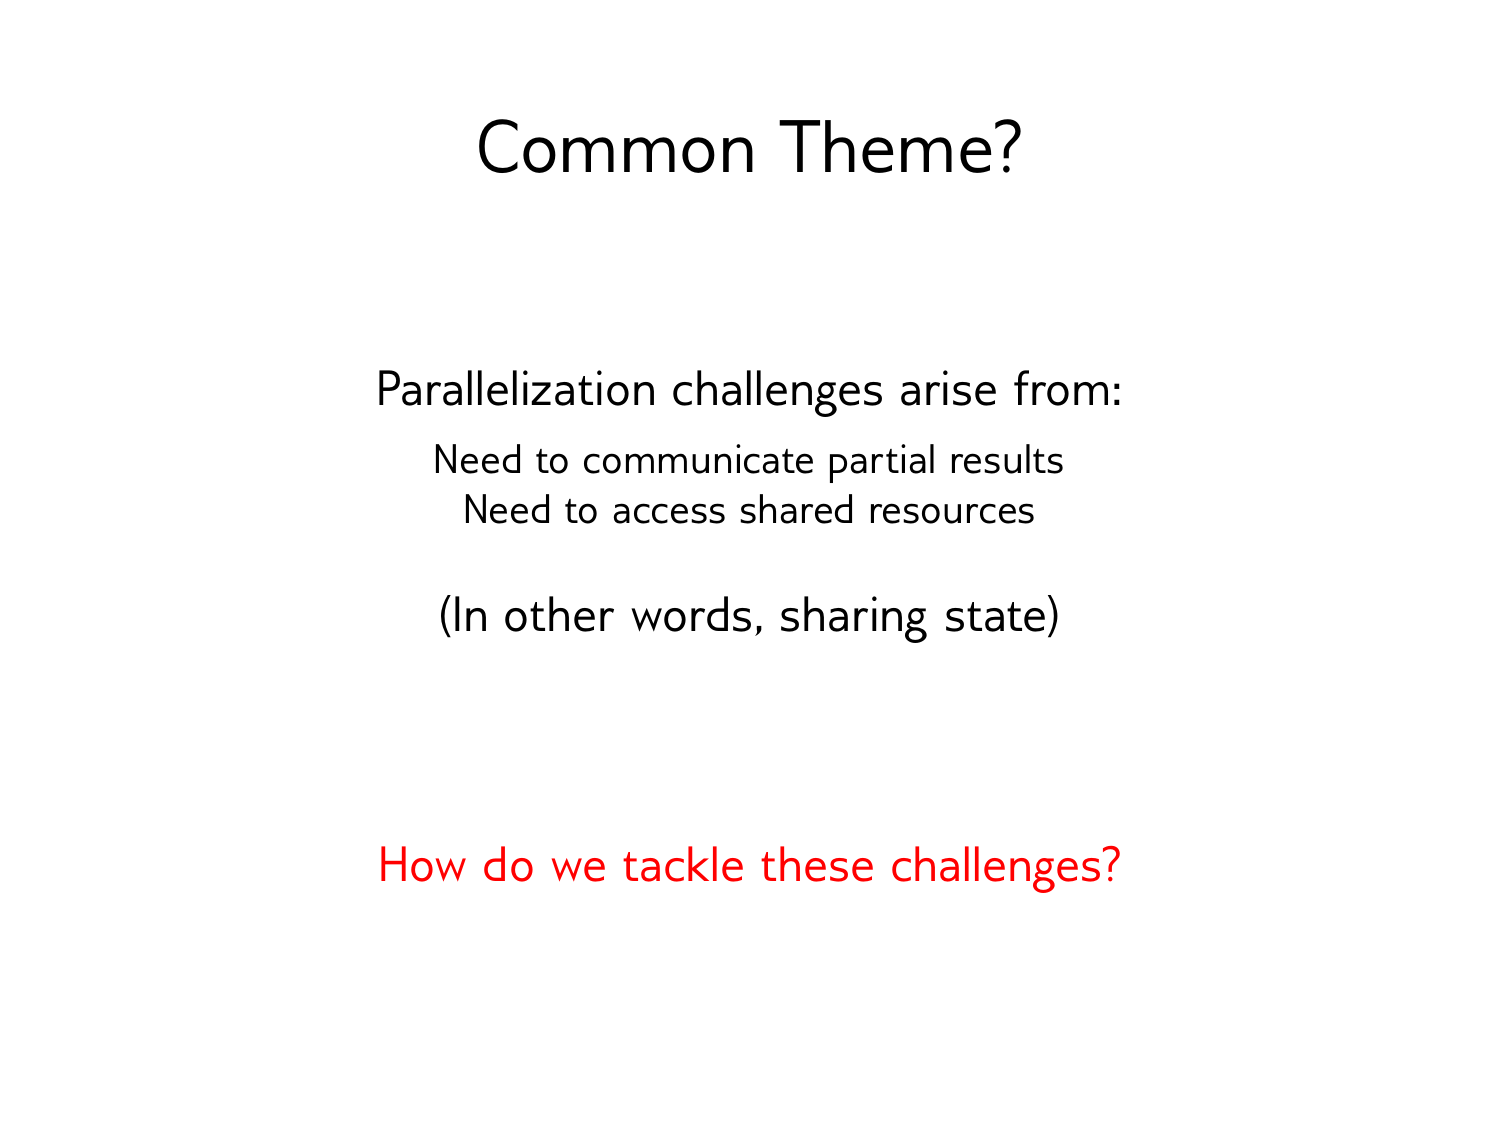

Common Theme?
Parallelization challenges arise from:
Need to communicate partial results
Need to access shared resources
(In other words, sharing state)
How do we tackle these challenges?